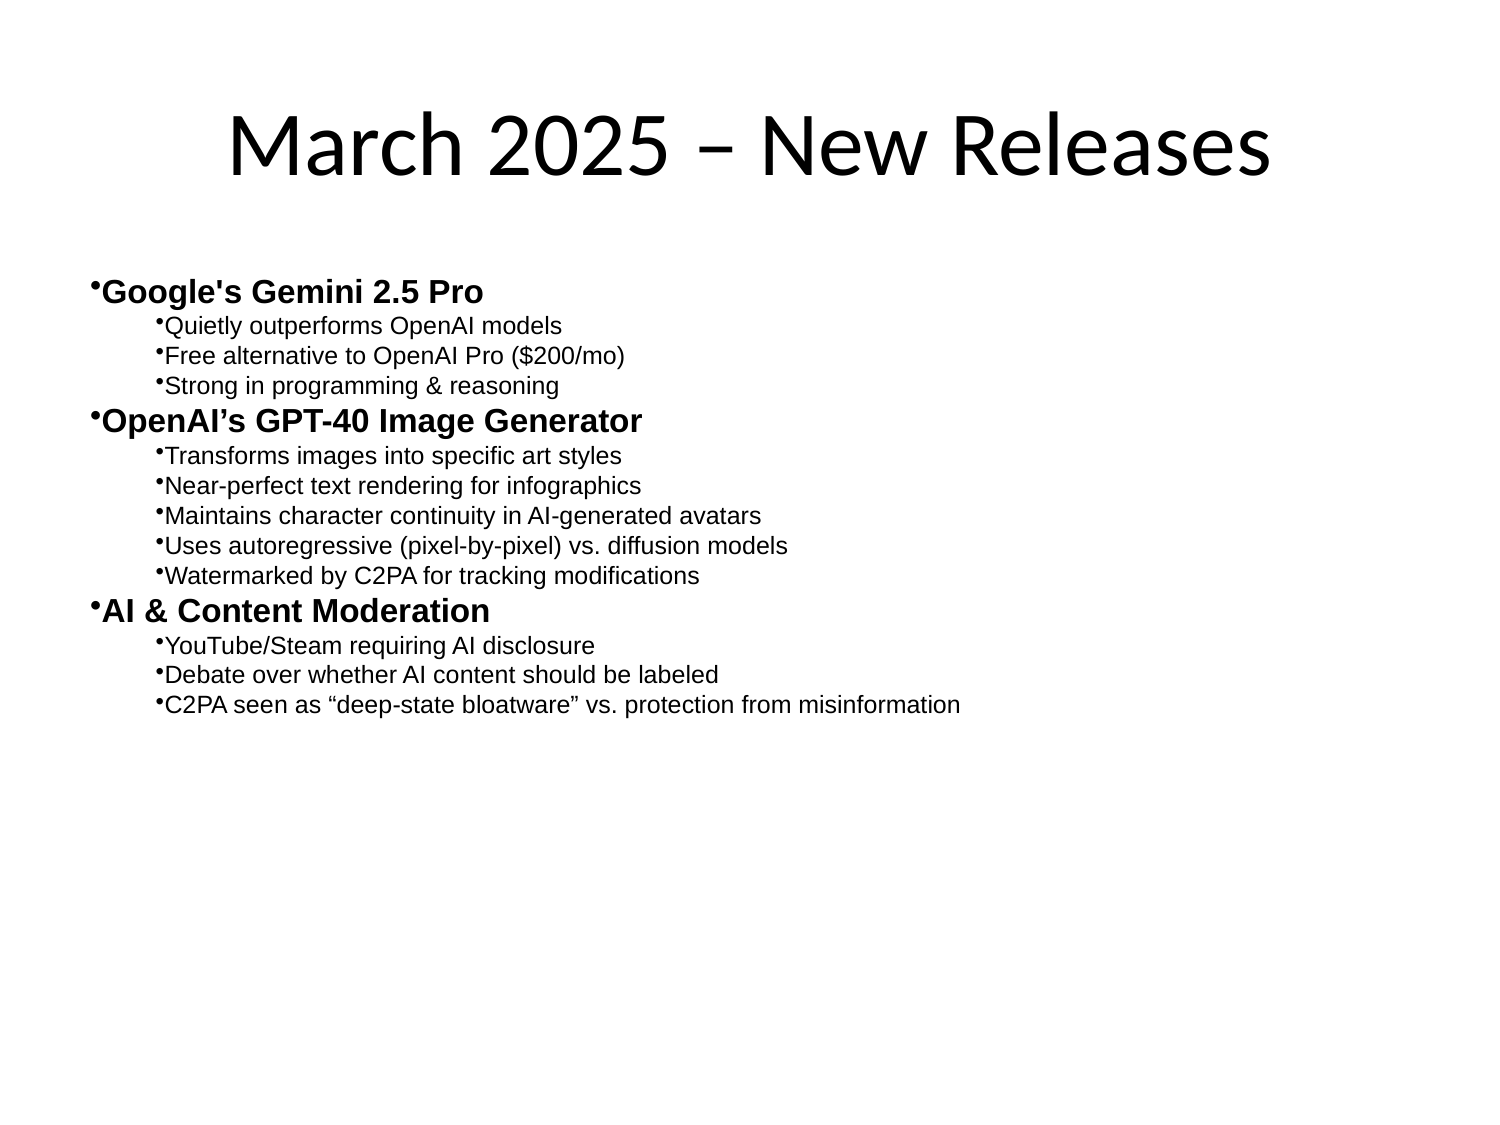

# March 2025 – New Releases
Google's Gemini 2.5 Pro
Quietly outperforms OpenAI models
Free alternative to OpenAI Pro ($200/mo)
Strong in programming & reasoning
OpenAI’s GPT-40 Image Generator
Transforms images into specific art styles
Near-perfect text rendering for infographics
Maintains character continuity in AI-generated avatars
Uses autoregressive (pixel-by-pixel) vs. diffusion models
Watermarked by C2PA for tracking modifications
AI & Content Moderation
YouTube/Steam requiring AI disclosure
Debate over whether AI content should be labeled
C2PA seen as “deep-state bloatware” vs. protection from misinformation